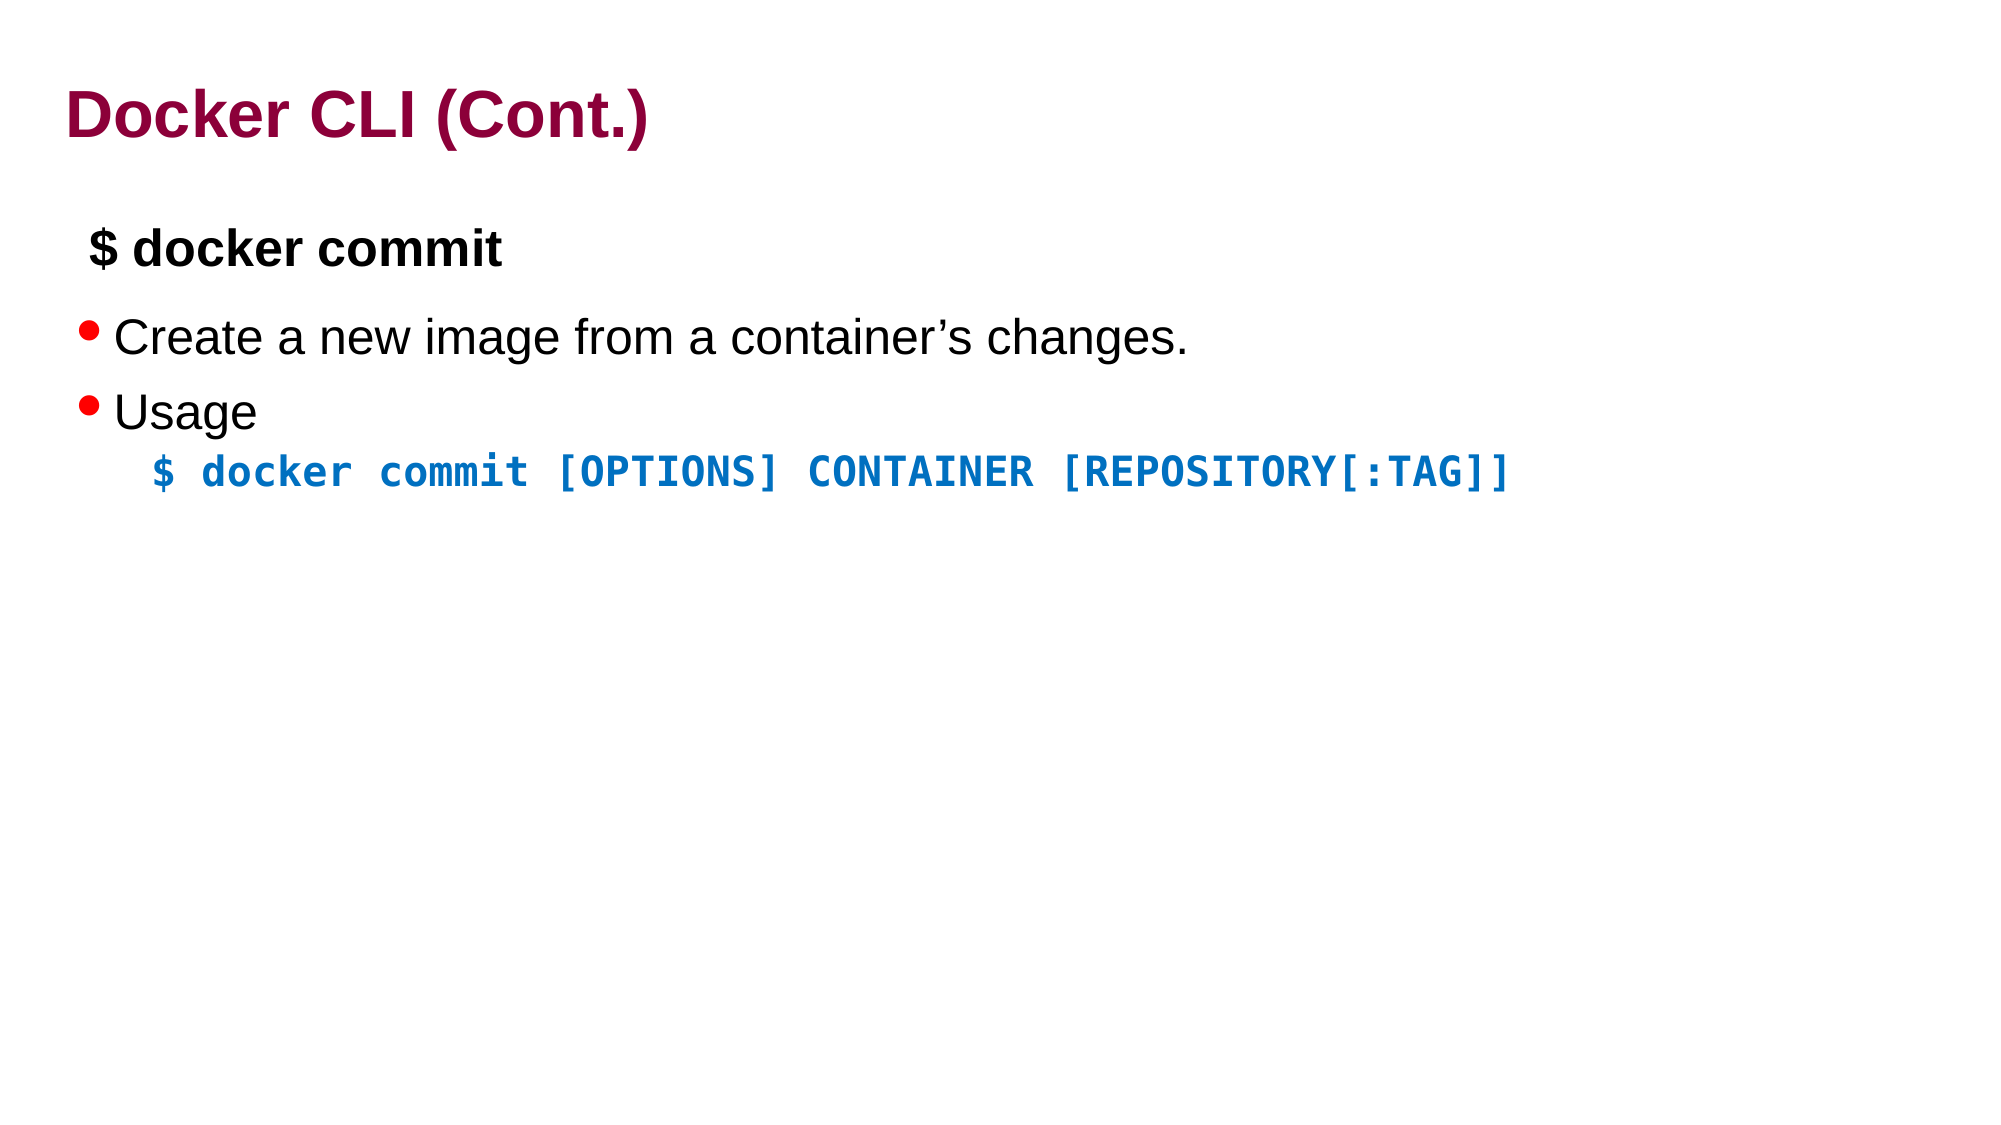

# Docker CLI (Cont.)
$ docker commit
Create a new image from a container’s changes.
Usage
$ docker commit [OPTIONS] CONTAINER [REPOSITORY[:TAG]]